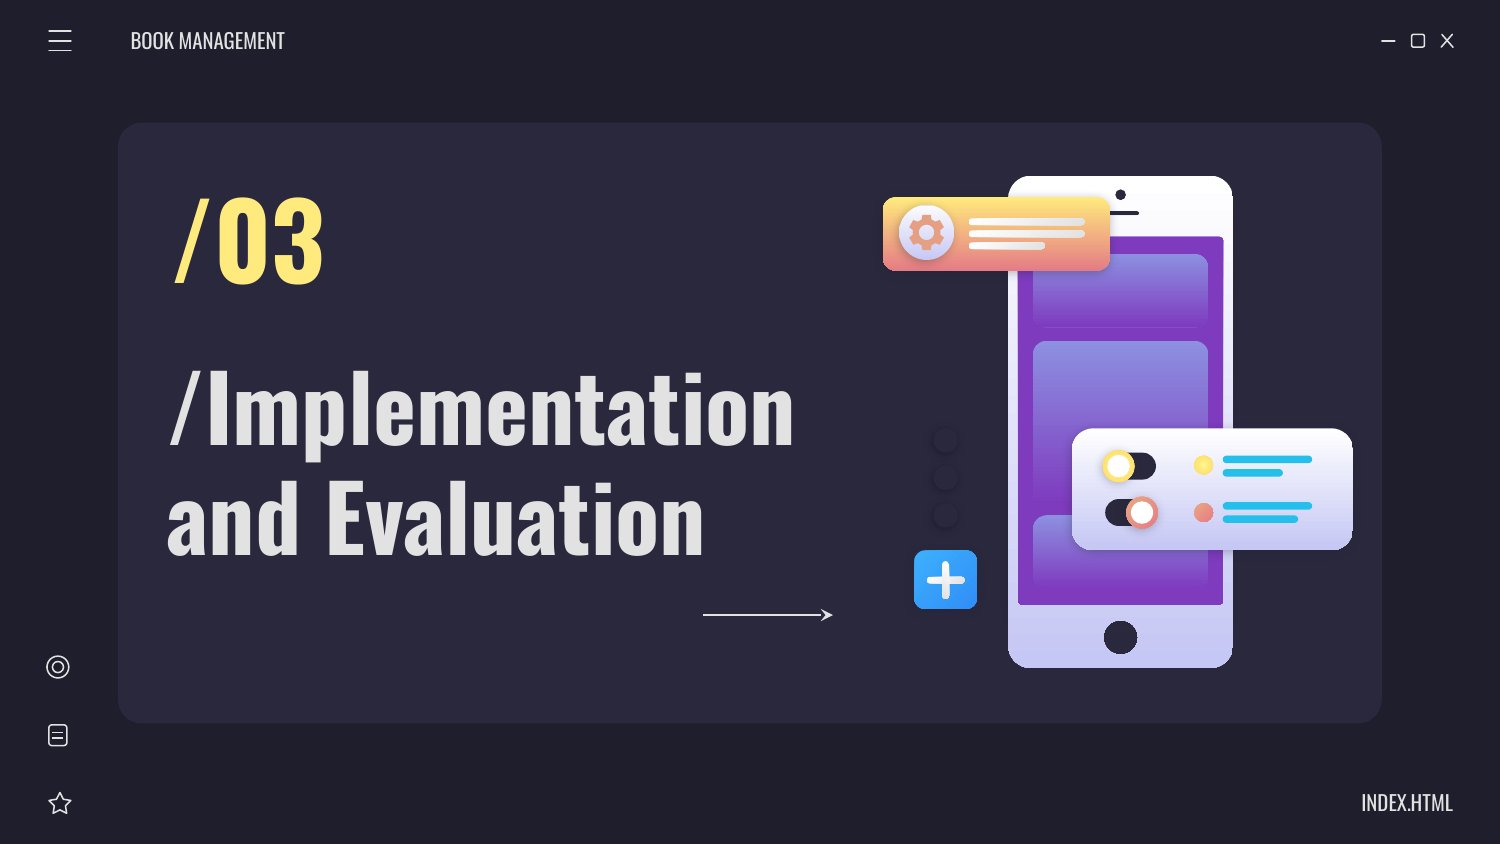

BOOK MANAGEMENT

/03

# /Implementation and Evaluation

INDEX.HTML